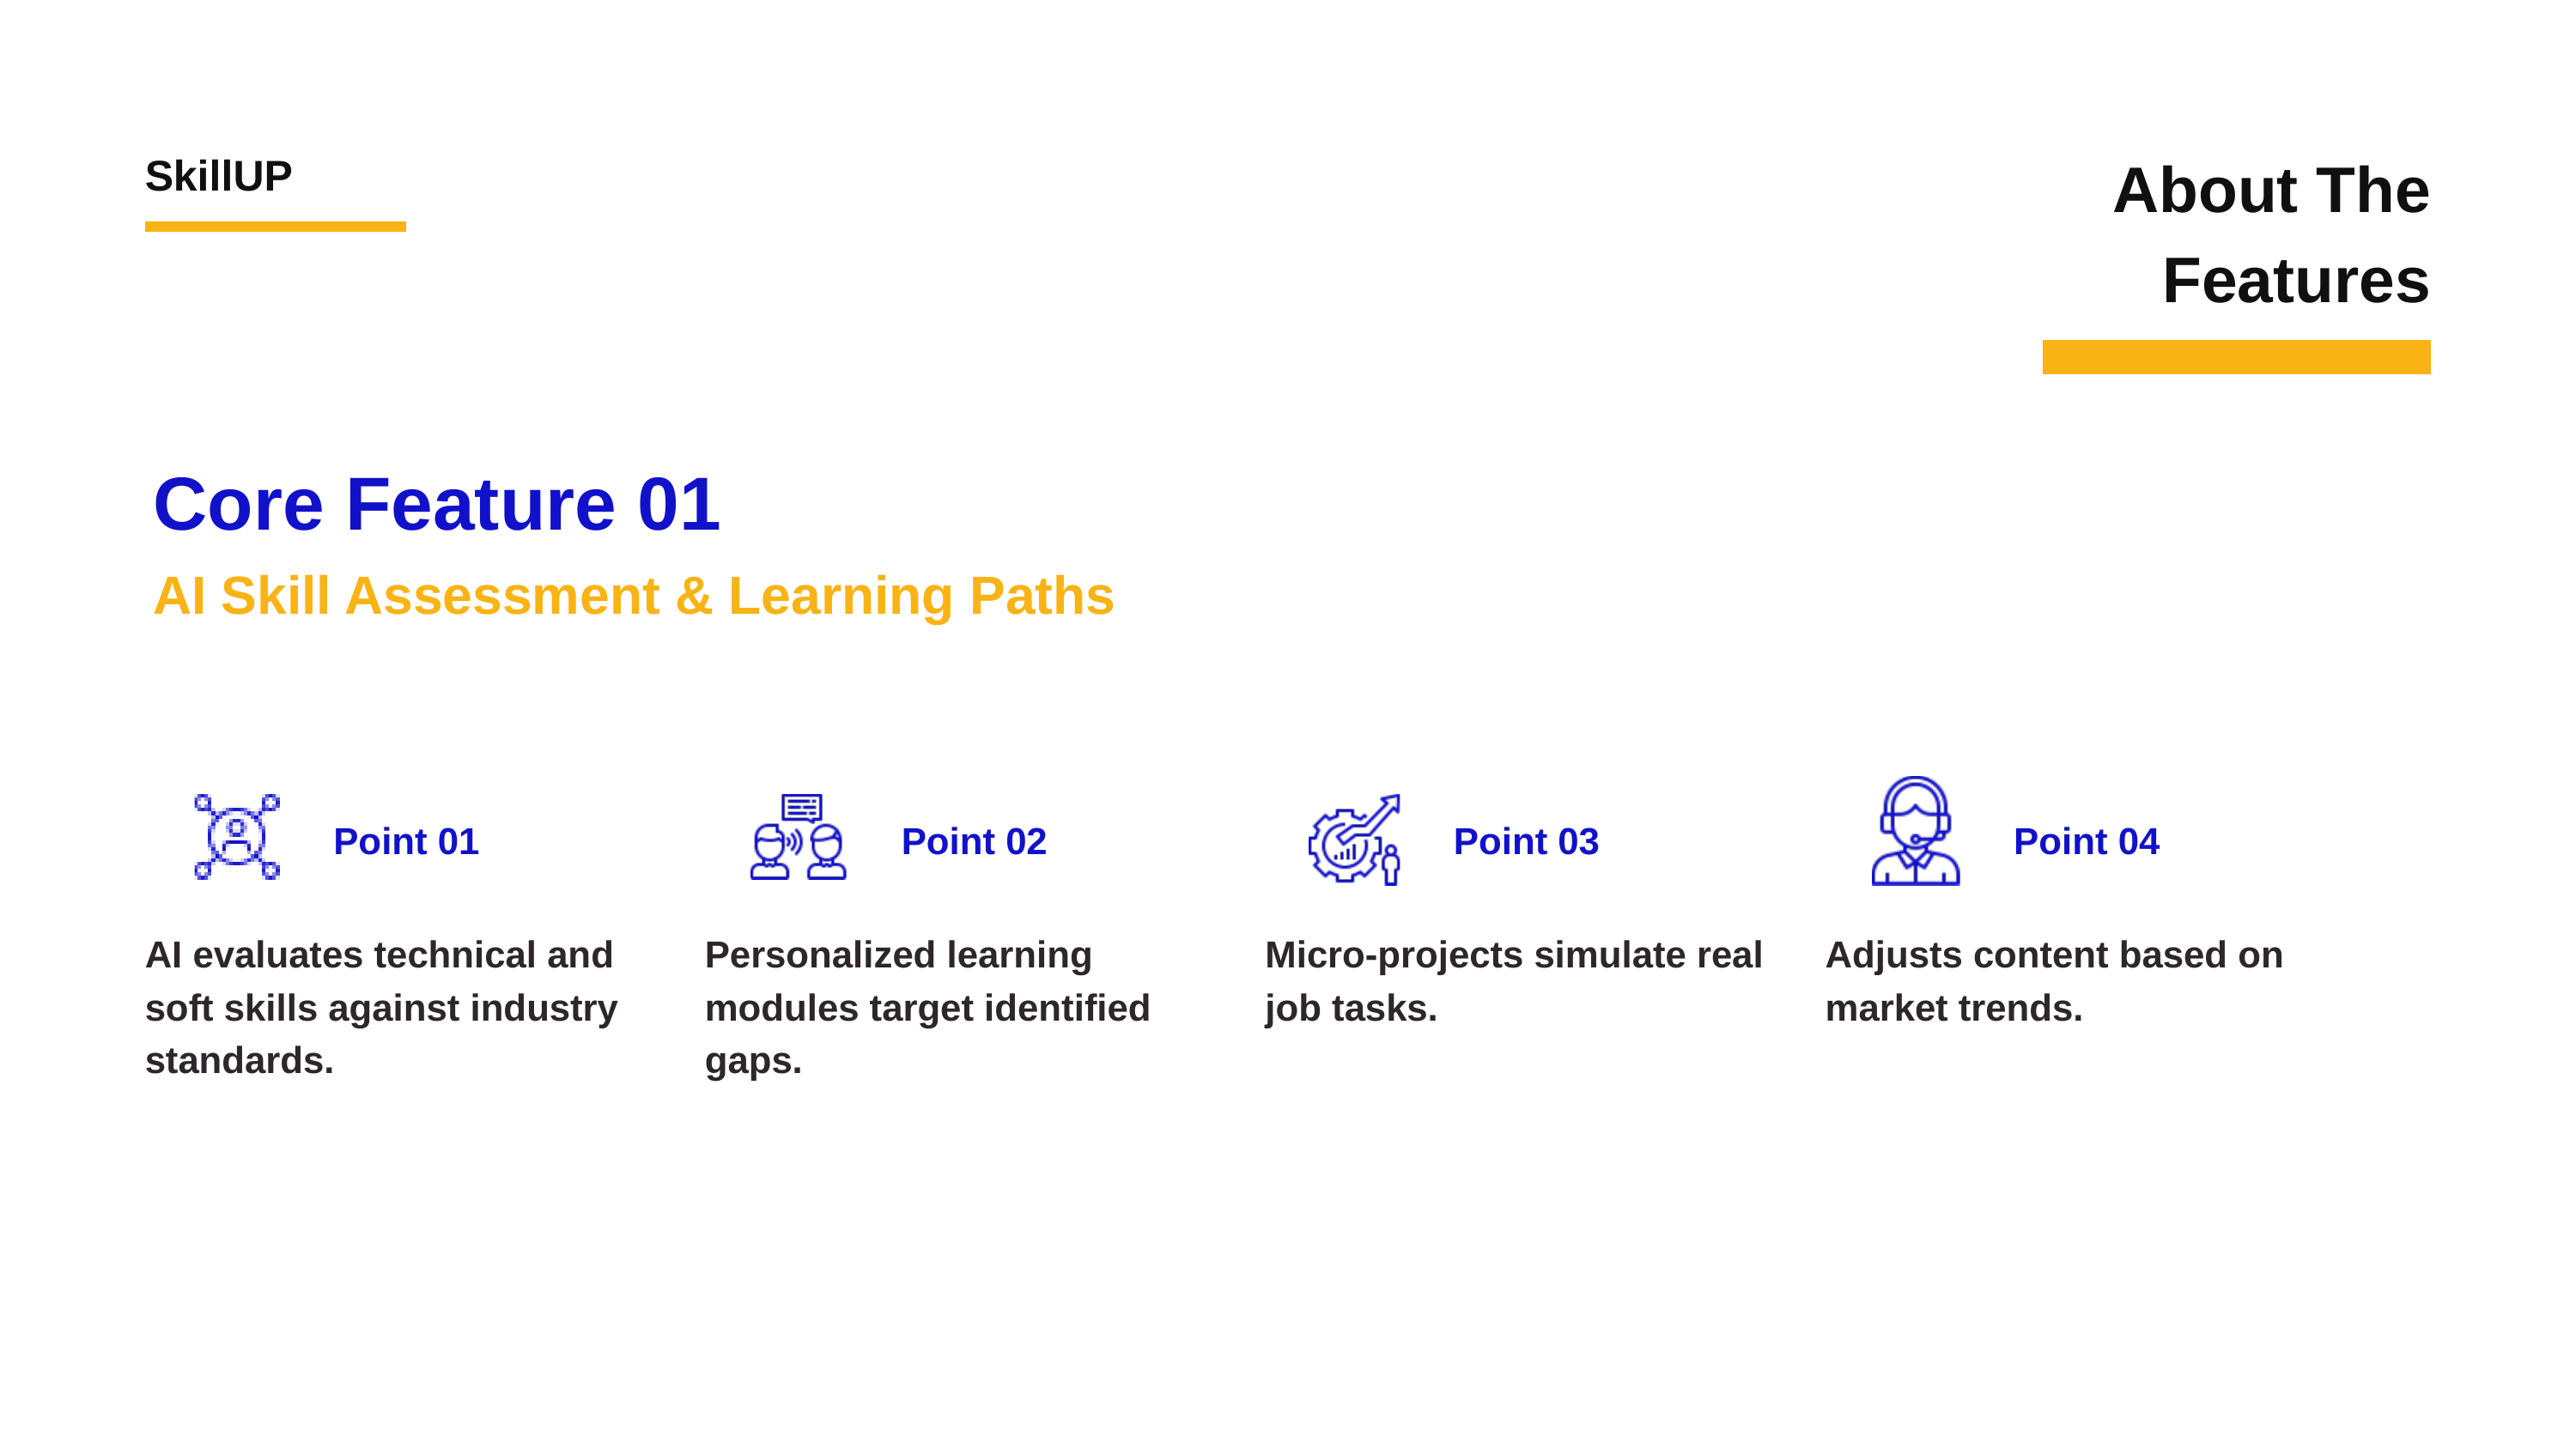

About The Features
SkillUP

Core Feature 01
AI Skill Assessment & Learning Paths

Point 01
Point 02
Point 03
Point 04
AI evaluates technical and soft skills against industry standards.
Personalized learning modules target identified gaps.
Micro-projects simulate real job tasks.
Adjusts content based on market trends.